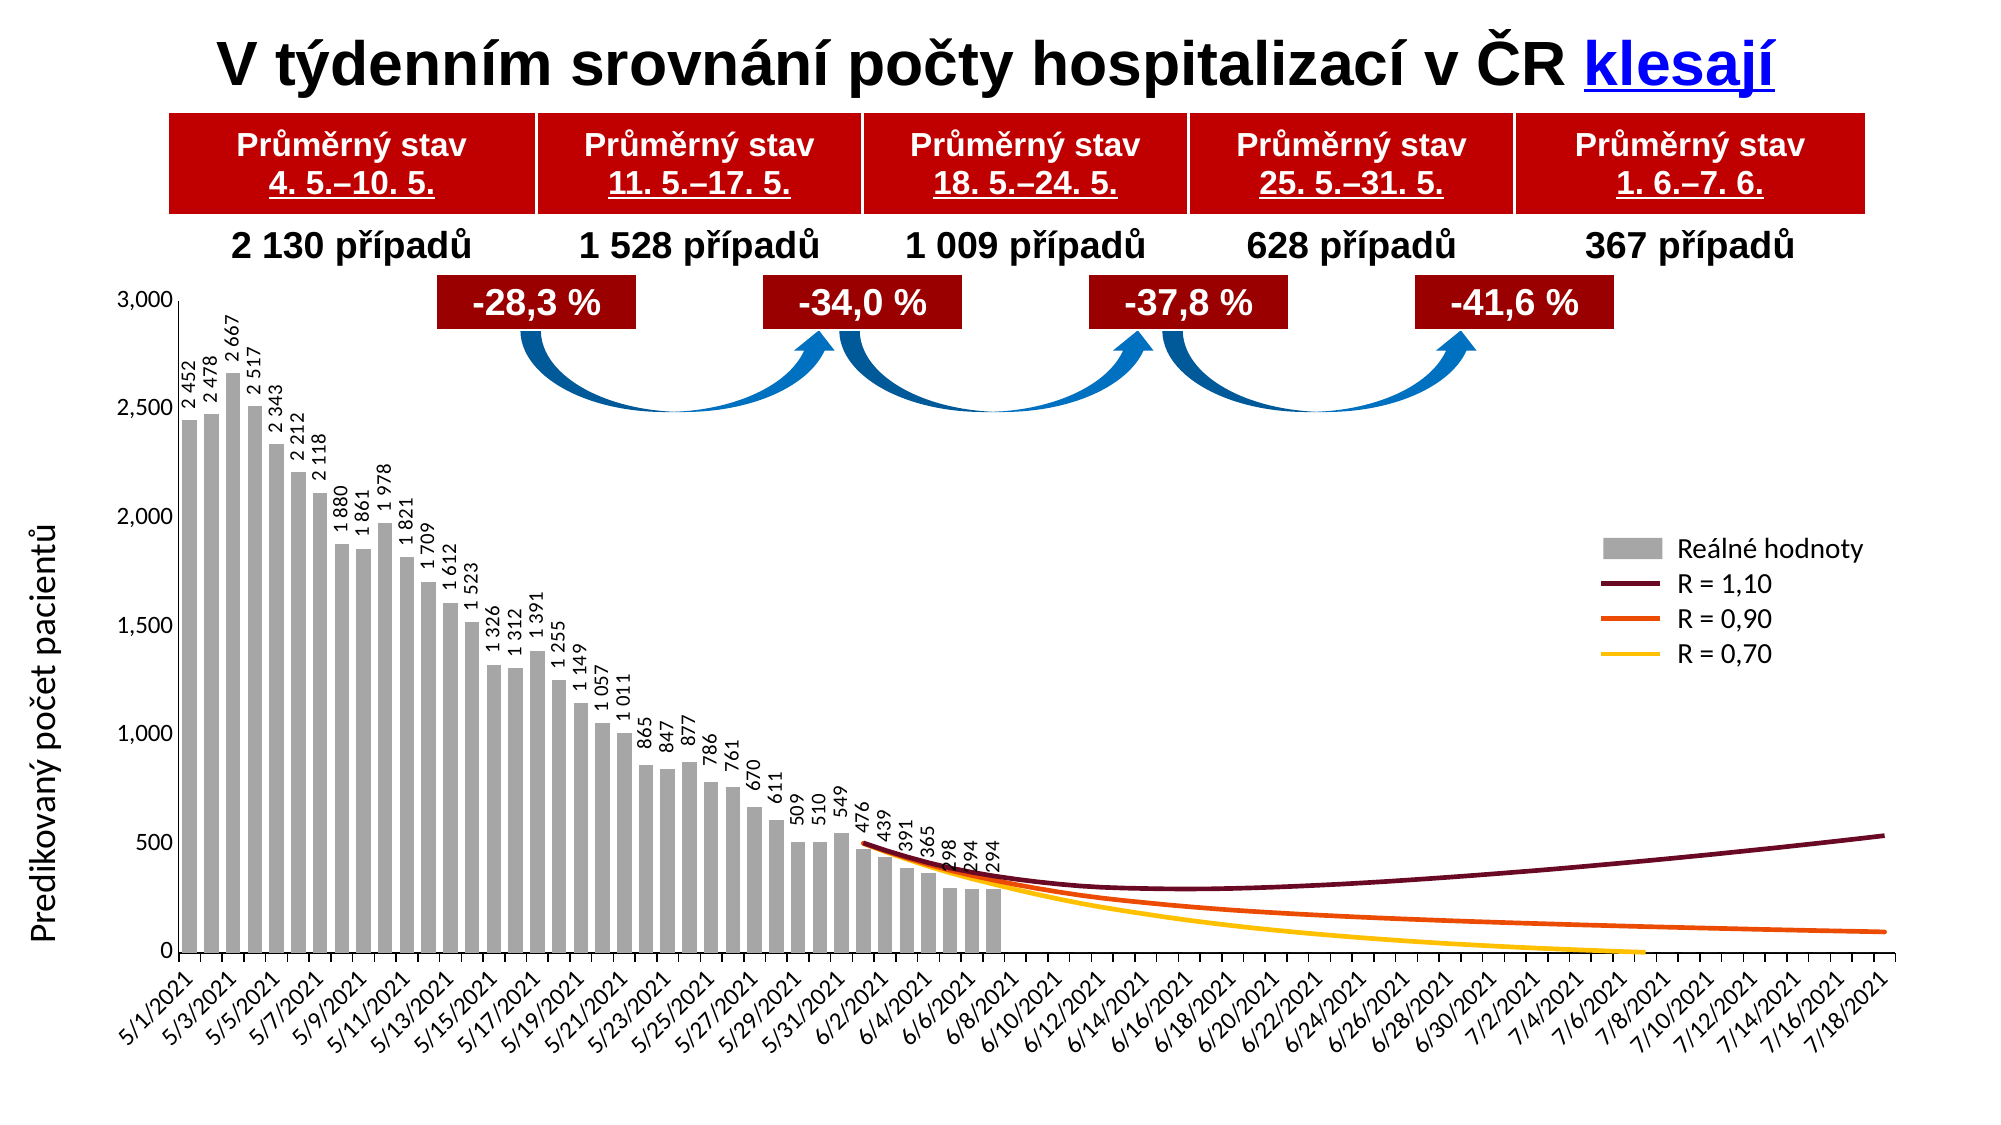

V týdenním srovnání počty hospitalizací v ČR klesají
| Průměrný stav |  |  | Průměrný stav |  |  | Průměrný stav |  |  | Průměrný stav |  |  | Průměrný stav |  |  |
| --- | --- | --- | --- | --- | --- | --- | --- | --- | --- | --- | --- | --- | --- | --- |
| 4. 5.–10. 5. |  |  | 11. 5.–17. 5. |  |  | 18. 5.–24. 5. |  |  | 25. 5.–31. 5. |  |  | 1. 6.–7. 6. |  |  |
| 2 130 případů |  |  | 1 528 případů |  |  | 1 009 případů |  |  | 628 případů |  |  | 367 případů |  |  |
|  |  | -28,3 % |  |  | -34,0 % |  |  | -37,8 % |  |  | -41,6 % |  |  |  |

### Chart

| Category |  |  |  |  |  |  |
|---|---|---|---|---|---|---|
| 44317 | 2452.0 | None | None | None | None | None |
| 44318 | 2478.0 | None | None | None | None | None |
| 44319 | 2667.0 | None | None | None | None | None |
| 44320 | 2517.0 | None | None | None | None | None |
| 44321 | 2343.0 | None | None | None | None | None |
| 44322 | 2212.0 | None | None | None | None | None |
| 44323 | 2118.0 | None | None | None | None | None |
| 44324 | 1880.0 | None | None | None | None | None |
| 44325 | 1861.0 | None | None | None | None | None |
| 44326 | 1978.0 | None | None | None | None | None |
| 44327 | 1821.0 | None | None | None | None | None |
| 44328 | 1709.0 | None | None | None | None | None |
| 44329 | 1612.0 | None | None | None | None | None |
| 44330 | 1523.0 | None | None | None | None | None |
| 44331 | 1326.0 | None | None | None | None | None |
| 44332 | 1312.0 | None | None | None | None | None |
| 44333 | 1391.0 | None | None | None | None | None |
| 44334 | 1255.0 | None | None | None | None | None |
| 44335 | 1149.0 | None | None | None | None | None |
| 44336 | 1057.0 | None | None | None | None | None |
| 44337 | 1011.0 | None | None | None | None | None |
| 44338 | 865.0 | None | None | None | None | None |
| 44339 | 847.0 | None | None | None | None | None |
| 44340 | 877.0 | None | None | None | None | None |
| 44341 | 786.0 | None | None | None | None | None |
| 44342 | 761.0 | None | None | None | None | None |
| 44343 | 670.0 | None | None | None | None | None |
| 44344 | 611.0 | None | None | None | None | None |
| 44345 | 509.0 | None | None | None | None | None |
| 44346 | 510.0 | None | None | None | None | None |
| 44347 | 549.0 | None | None | None | None | None |
| 44348 | 476.0 | 502.82615079301877 | None | 503.9778975151297 | 505.12964423724077 | None |
| 44349 | 439.0 | 465.4445449913162 | None | 468.53803363752587 | 471.6635152482387 | None |
| 44350 | 391.0 | 430.6347035017308 | None | 436.12426831847665 | 441.65177392864047 | None |
| 44351 | 365.0 | 397.92441638020136 | None | 406.05947988694726 | 414.20213946275896 | None |
| 44352 | 298.0 | 367.65085148759994 | None | 378.74513485070753 | 389.97010086415906 | None |
| 44353 | 294.0 | 340.5566873668025 | None | 355.0596468544573 | 370.0042581651187 | None |
| 44354 | 294.0 | 315.4274491663834 | None | 333.87344550647214 | 353.30070826762477 | None |
| 44355 | 0.0 | 291.20712875673195 | None | 314.05975082707744 | 338.7373722980823 | None |
| 44356 | 0.0 | 268.3619586222164 | None | 295.87129027434474 | 326.24315534371993 | None |
| 44357 | 0.0 | 247.0077074268758 | None | 279.3250229769896 | 315.71989351086125 | None |
| 44358 | 0.0 | 227.11869602500252 | None | 264.31671331592054 | 307.14496448702016 | None |
| 44359 | 0.0 | 209.12903255862668 | None | 251.33573264781677 | 301.1227206372241 | None |
| 44360 | 0.0 | 192.87002923741076 | None | 240.1973647024965 | 297.4906919161844 | None |
| 44361 | 0.0 | 177.56007747230865 | None | 230.03076522160825 | 295.2272736873578 | None |
| 44362 | 0.0 | 162.80853550591686 | None | 220.36490432488688 | 293.79348254363885 | None |
| 44363 | 0.0 | 149.02483968013385 | None | 211.49647664260823 | 293.36459142813123 | None |
| 44364 | 0.0 | 136.23089620639243 | None | 203.44413696782615 | 294.04133153686 | None |
| 44365 | 0.0 | 124.3598255630603 | None | 196.17625426863813 | 295.799854785446 | None |
| 44366 | 0.0 | 113.33568154217264 | None | 189.5592981654121 | 298.49237085486857 | None |
| 44367 | 0.0 | 103.20351147261255 | None | 183.62183653489916 | 302.11914668770544 | None |
| 44368 | 0.0 | 93.61228851376535 | None | 178.0361552489491 | 306.2263688322785 | None |
| 44369 | 0.0 | 84.6050955157719 | None | 172.7808631729967 | 310.77859970425067 | None |
| 44370 | 0.0 | 76.20864494789643 | None | 167.873585100488 | 315.8695675097015 | None |
| 44371 | 0.0 | 68.34220584510331 | None | 163.27744029427544 | 321.4715991166234 | None |
| 44372 | 0.0 | 60.95901538454773 | None | 158.9340733921895 | 327.4897403634733 | None |
| 44373 | 0.0 | 54.05385370865863 | None | 154.8466341994675 | 333.8766723834997 | None |
| 44374 | 0.0 | 47.65524135254529 | None | 151.0213773661525 | 340.67696373429254 | None |
| 44375 | 0.0 | 41.561318615624046 | None | 147.29323785213853 | 347.6902292757421 | None |
| 44376 | 0.0 | 35.95430872443345 | None | 143.7986275171827 | 355.0426123334636 | None |
| 44377 | 0.0 | 30.67759358561889 | None | 140.44985933126023 | 362.7039681248847 | None |
| 44378 | 0.0 | 25.678453536464563 | None | 137.18829712889283 | 370.5569195627205 | None |
| 44379 | 0.0 | 20.964634800522497 | None | 134.03132657393445 | 378.66441615487236 | None |
| 44380 | 0.0 | 16.63297196846601 | None | 131.05546551805205 | 387.07116170486563 | None |
| 44381 | 0.0 | 12.567537457544914 | None | 128.18436550493874 | 395.7208595335681 | None |
| 44382 | 0.0 | 8.711364294192075 | None | 125.37929547769465 | 404.54248191647264 | None |
| 44383 | 0.0 | 5.120944810488789 | None | 122.67780579780758 | 413.62897144805686 | None |
| 44384 | 0.0 | 1.7977631462538028 | None | 120.05678776835312 | 422.9292548080721 | None |
| 44385 | 0.0 | None | None | 117.52946459370423 | 432.4442691580007 | None |
| 44386 | 0.0 | None | None | 115.06716332279878 | 442.1374145493108 | None |
| 44387 | 0.0 | None | None | 112.69502437738188 | 452.0595346503716 | None |
| 44388 | 0.0 | None | None | 110.38080367324638 | 462.20982179541375 | None |
| 44389 | 0.0 | None | None | 108.10055769962938 | 472.50071943325554 | None |
| 44390 | 0.0 | None | None | 105.88592719014662 | 483.04339526126444 | None |
| 44391 | 0.0 | None | None | 103.74873028981192 | 493.82542420356265 | None |
| 44392 | 0.0 | None | None | 101.6612611882941 | 504.777494703376 | None |
| 44393 | 0.0 | None | None | 99.58115080732495 | 515.9085724265288 | None |
| 44394 | 0.0 | None | None | 97.6140356137301 | 527.2968248501949 | None |
| 44395 | 0.0 | None | None | 95.66416188777924 | 538.8985303151852 | None |
|  | None | None | None | None | None | None |
|  | None | None | None | None | None | None |
|  | None | None | None | None | None | None |
|  | None | None | None | None | None | None |
|  | None | None | None | None | None | None |
|  | None | None | None | None | None | None |
|  | None | None | None | None | None | None |
|  | None | None | None | None | None | None |
|  | None | None | None | None | None | None |
|  | None | None | None | None | None | None |
|  | None | None | None | None | None | None |
|  | None | None | None | None | None | None |
|  | None | None | None | None | None | None |
|  | None | None | None | None | None | None |
|  | None | None | None | None | None | None |
|  | None | None | None | None | None | None |
|  | None | None | None | None | None | None |
|  | None | None | None | None | None | None |
|  | None | None | None | None | None | None |
|  | None | None | None | None | None | None |
|  | None | None | None | None | None | None |
|  | None | None | None | None | None | None |
|  | None | None | None | None | None | None |
|  | None | None | None | None | None | None |
|  | None | None | None | None | None | None |
|  | None | None | None | None | None | None |
|  | None | None | None | None | None | None |
|  | None | None | None | None | None | None |
|  | None | None | None | None | None | None |
|  | None | None | None | None | None | None |
|  | None | None | None | None | None | None |
|  | None | None | None | None | None | None |
|  | None | None | None | None | None | None |
|  | None | None | None | None | None | None |
|  | None | None | None | None | None | None |
|  | None | None | None | None | None | None |
|  | None | None | None | None | None | None |
|  | None | None | None | None | None | None |
|  | None | None | None | None | None | None |
|  | None | None | None | None | None | None |
|  | None | None | None | None | None | None |
|  | None | None | None | None | None | None |
|  | None | None | None | None | None | None |
|  | None | None | None | None | None | None |
|  | None | None | None | None | None | None |
|  | None | None | None | None | None | None |
|  | None | None | None | None | None | None |
|  | None | None | None | None | None | None |
|  | None | None | None | None | None | None |
|  | None | None | None | None | None | None |
|  | None | None | None | None | None | None |
|  | None | None | None | None | None | None |
|  | None | None | None | None | None | None |
|  | None | None | None | None | None | None |
|  | None | None | None | None | None | None |
|  | None | None | None | None | None | None |
|  | None | None | None | None | None | None |
|  | None | None | None | None | None | None |
|  | None | None | None | None | None | None |
|  | None | None | None | None | None | None |
|  | None | None | None | None | None | None |
|  | None | None | None | None | None | None |
|  | None | None | None | None | None | None |
|  | None | None | None | None | None | None |
|  | None | None | None | None | None | None |
|  | None | None | None | None | None | None |
|  | None | None | None | None | None | None |
|  | None | None | None | None | None | None |
|  | None | None | None | None | None | None |
|  | None | None | None | None | None | None |
|  | None | None | None | None | None | None |
|  | None | None | None | None | None | None |
|  | None | None | None | None | None | None |
|  | None | None | None | None | None | None |
|  | None | None | None | None | None | None |
|  | None | None | None | None | None | None |
|  | None | None | None | None | None | None |
|  | None | None | None | None | None | None |
|  | None | None | None | None | None | None |
|  | None | None | None | None | None | None |
|  | None | None | None | None | None | None |
|  | None | None | None | None | None | None |
|  | None | None | None | None | None | None |
|  | None | None | None | None | None | None |
|  | None | None | None | None | None | None |
|  | None | None | None | None | None | None |
|  | None | None | None | None | None | None |
|  | None | None | None | None | None | None |
|  | None | None | None | None | None | None |
|  | None | None | None | None | None | None |
|  | None | None | None | None | None | None |
|  | None | None | None | None | None | None |
|  | None | None | None | None | None | None |
|  | None | None | None | None | None | None |
|  | None | None | None | None | None | None |
|  | None | None | None | None | None | None |
|  | None | None | None | None | None | None |
|  | None | None | None | None | None | None |
|  | None | None | None | None | None | None |
|  | None | None | None | None | None | None |
|  | None | None | None | None | None | None |
|  | None | None | None | None | None | None |

Reálné hodnoty
R = 1,10
R = 0,90
R = 0,70

Predikovaný počet pacientů